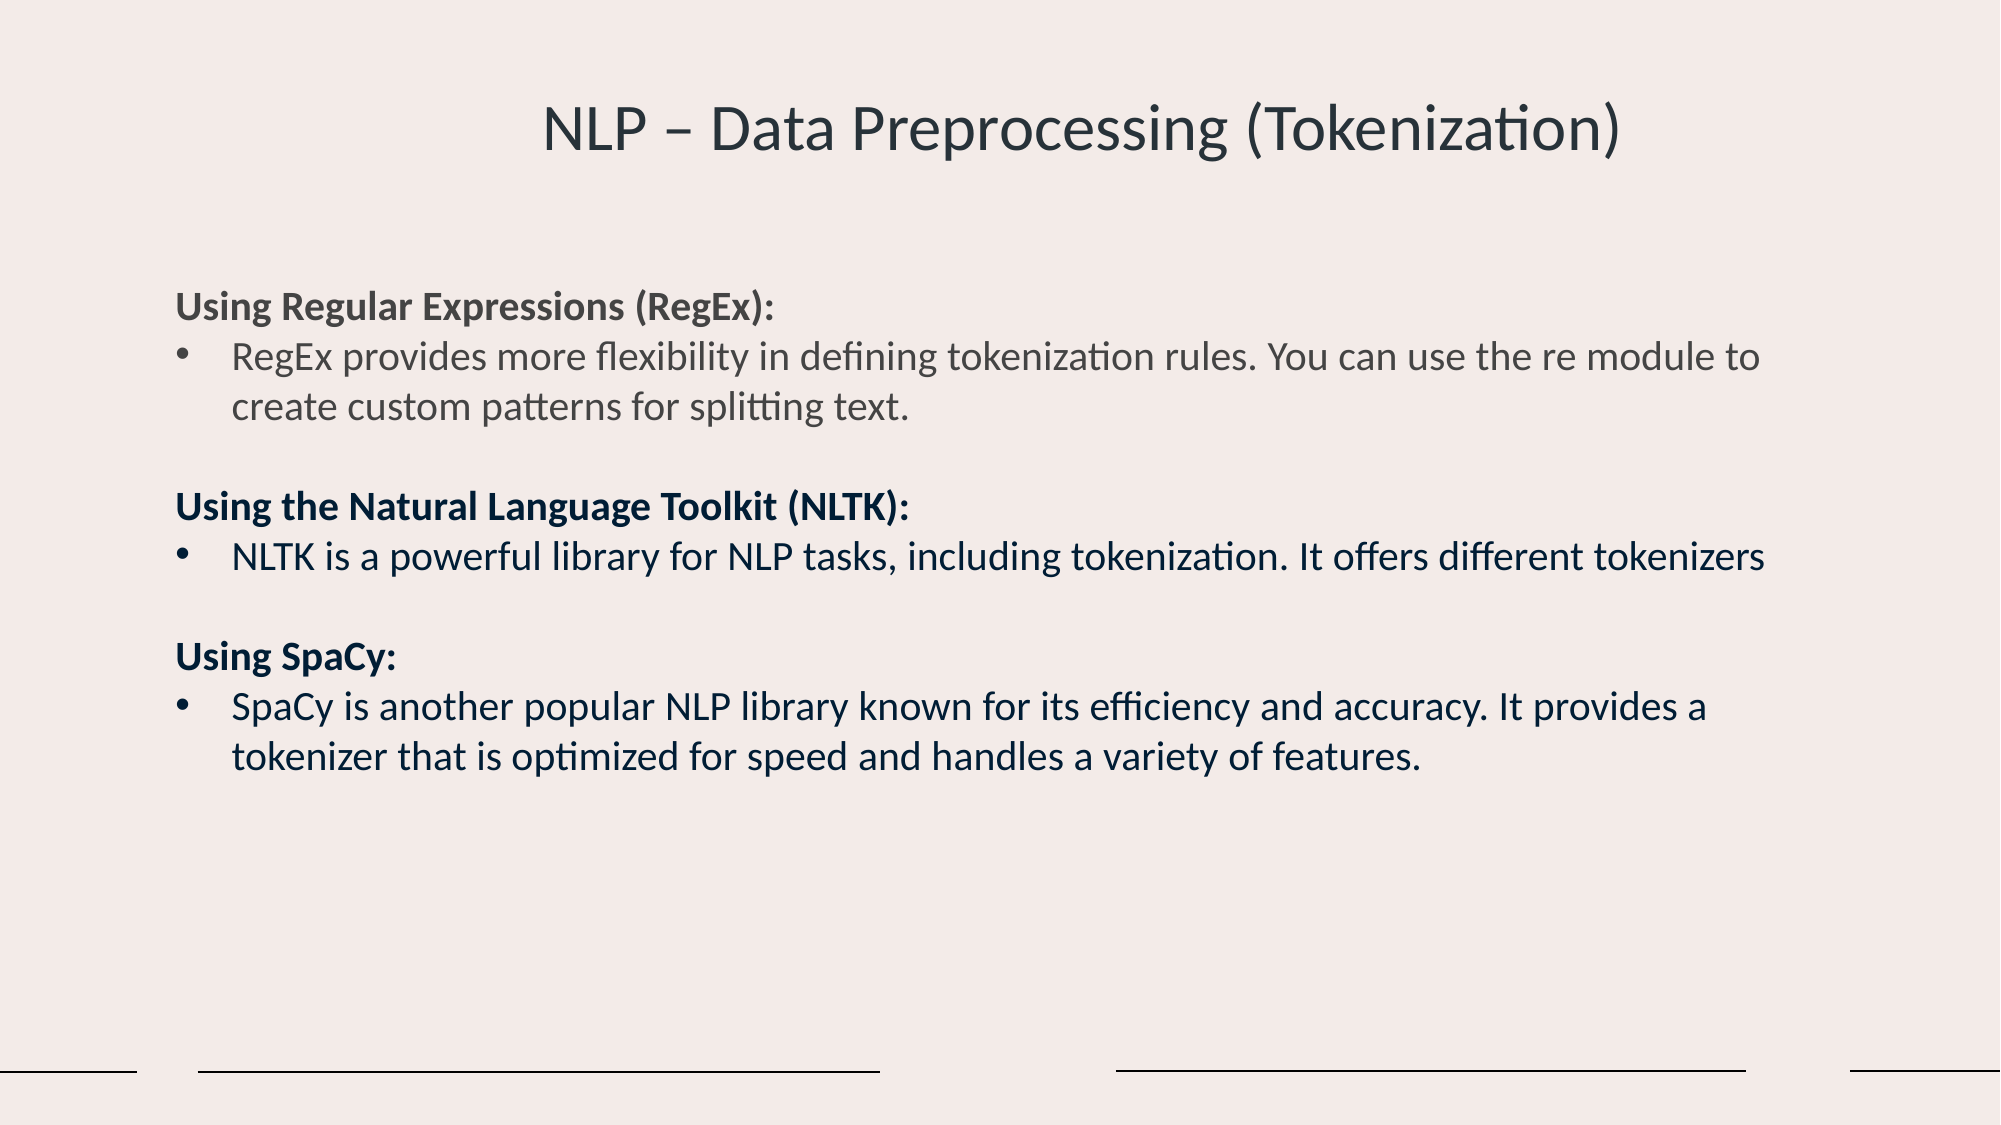

NLP – Data Preprocessing (Tokenization)

Using Regular Expressions (RegEx):
RegEx provides more flexibility in defining tokenization rules. You can use the re module to create custom patterns for splitting text.

Using the Natural Language Toolkit (NLTK):
NLTK is a powerful library for NLP tasks, including tokenization. It offers different tokenizers

Using SpaCy:
SpaCy is another popular NLP library known for its efficiency and accuracy. It provides a tokenizer that is optimized for speed and handles a variety of features.